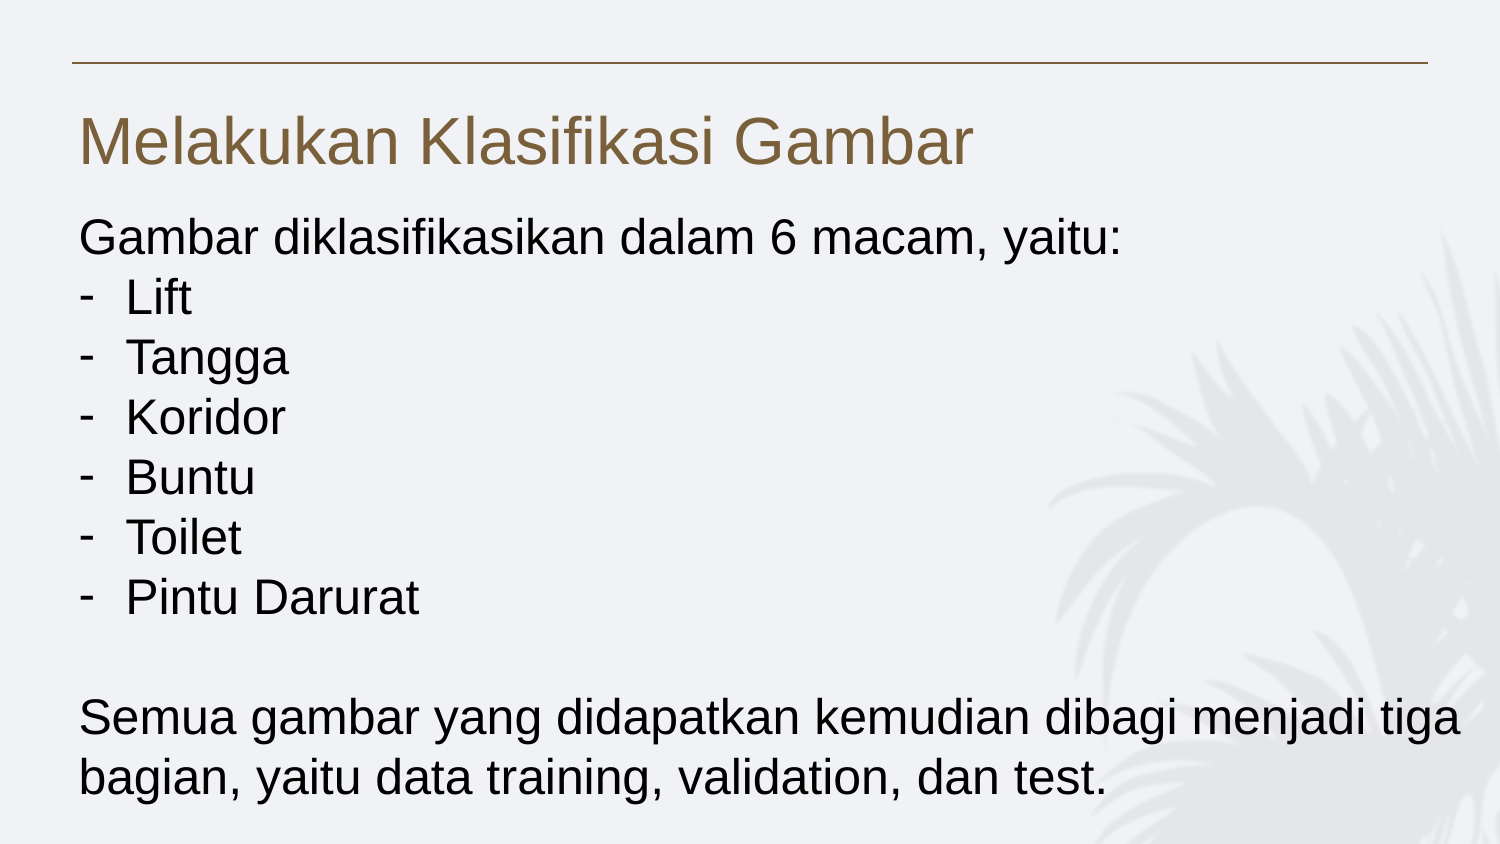

# Melakukan Klasifikasi Gambar
Gambar diklasifikasikan dalam 6 macam, yaitu:
Lift
Tangga
Koridor
Buntu
Toilet
Pintu Darurat

Semua gambar yang didapatkan kemudian dibagi menjadi tiga
bagian, yaitu data training, validation, dan test.